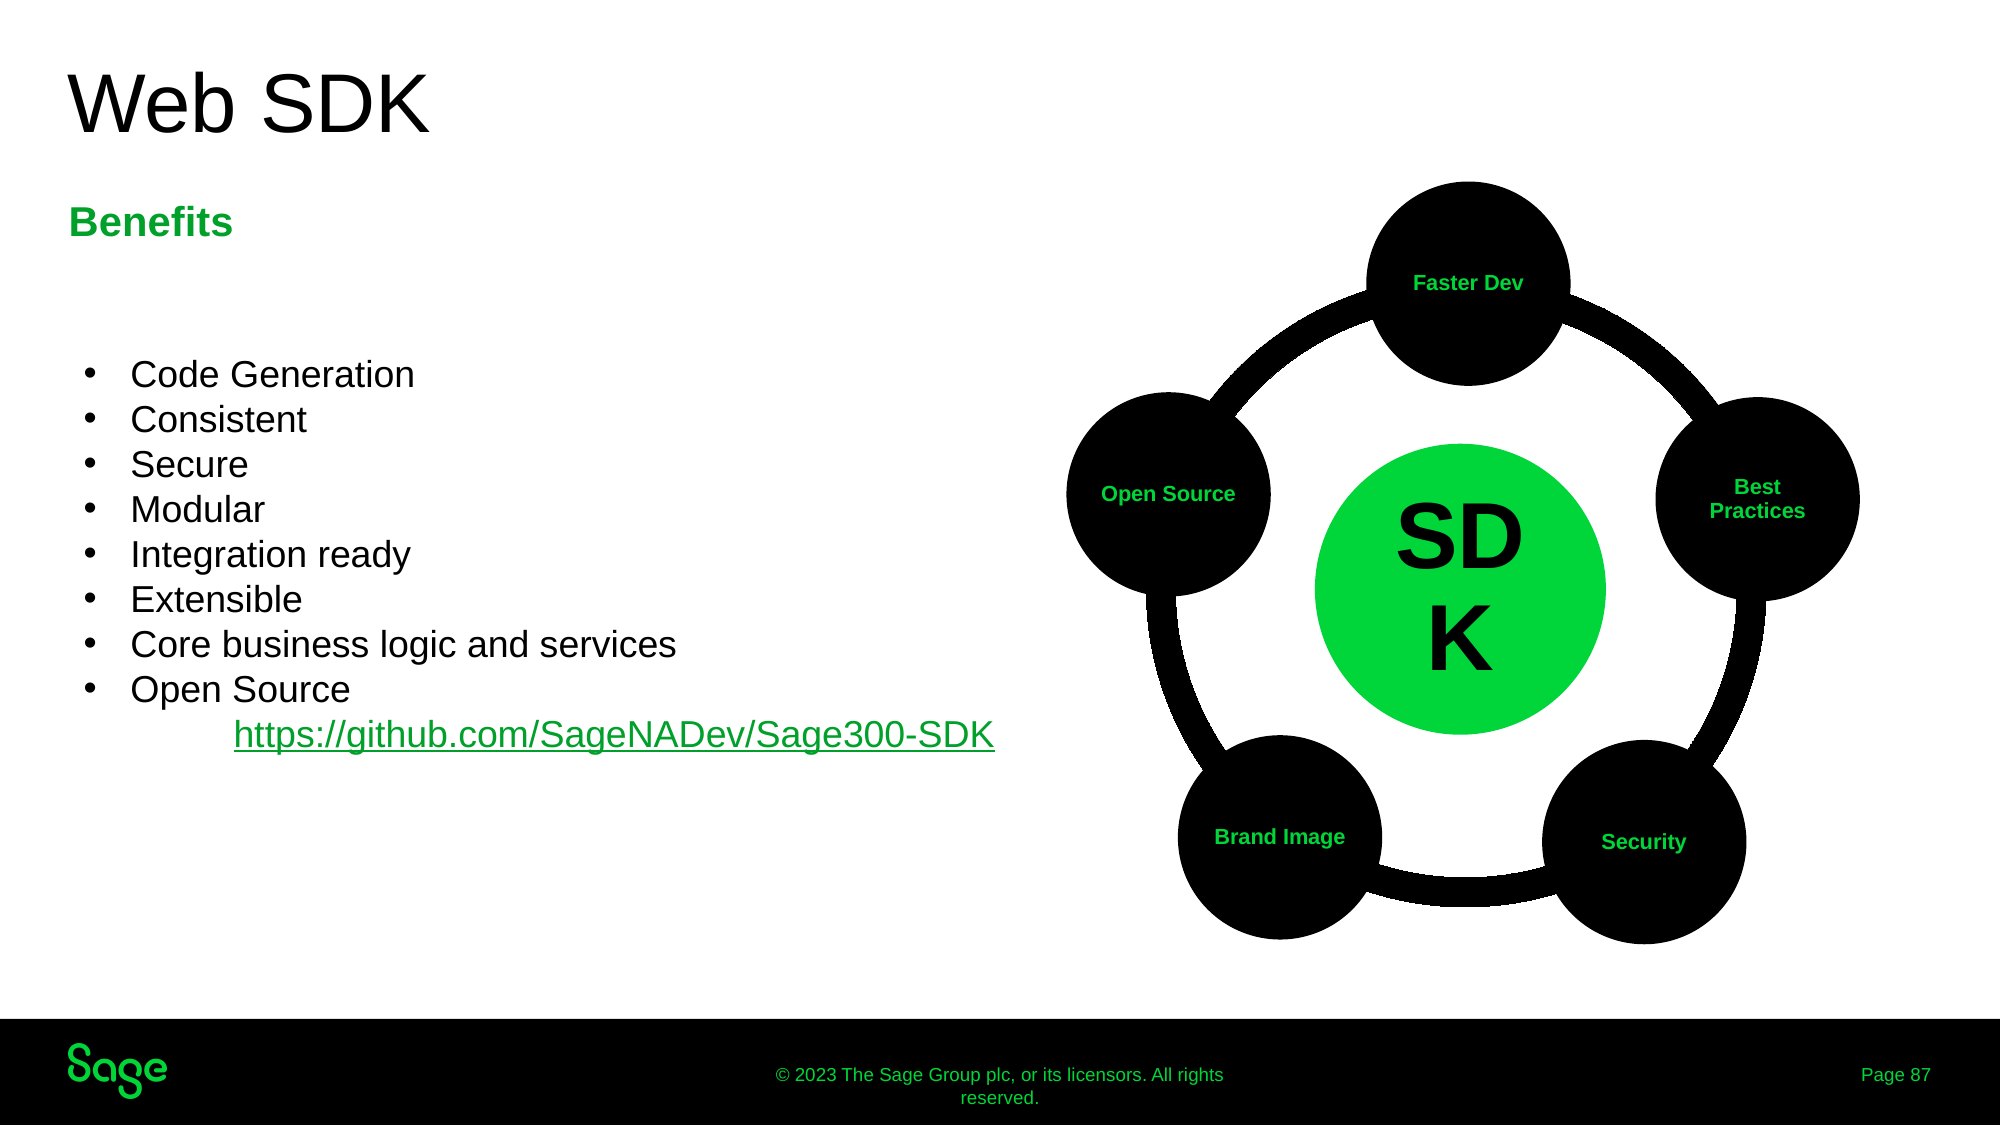

# Web SDK
SDK
Faster Dev
Best Practices
Security
Brand Image
Open Source
Benefits
Code Generation
Consistent
Secure
Modular
Integration ready
Extensible
Core business logic and services
Open Source
	https://github.com/SageNADev/Sage300-SDK
Page 87